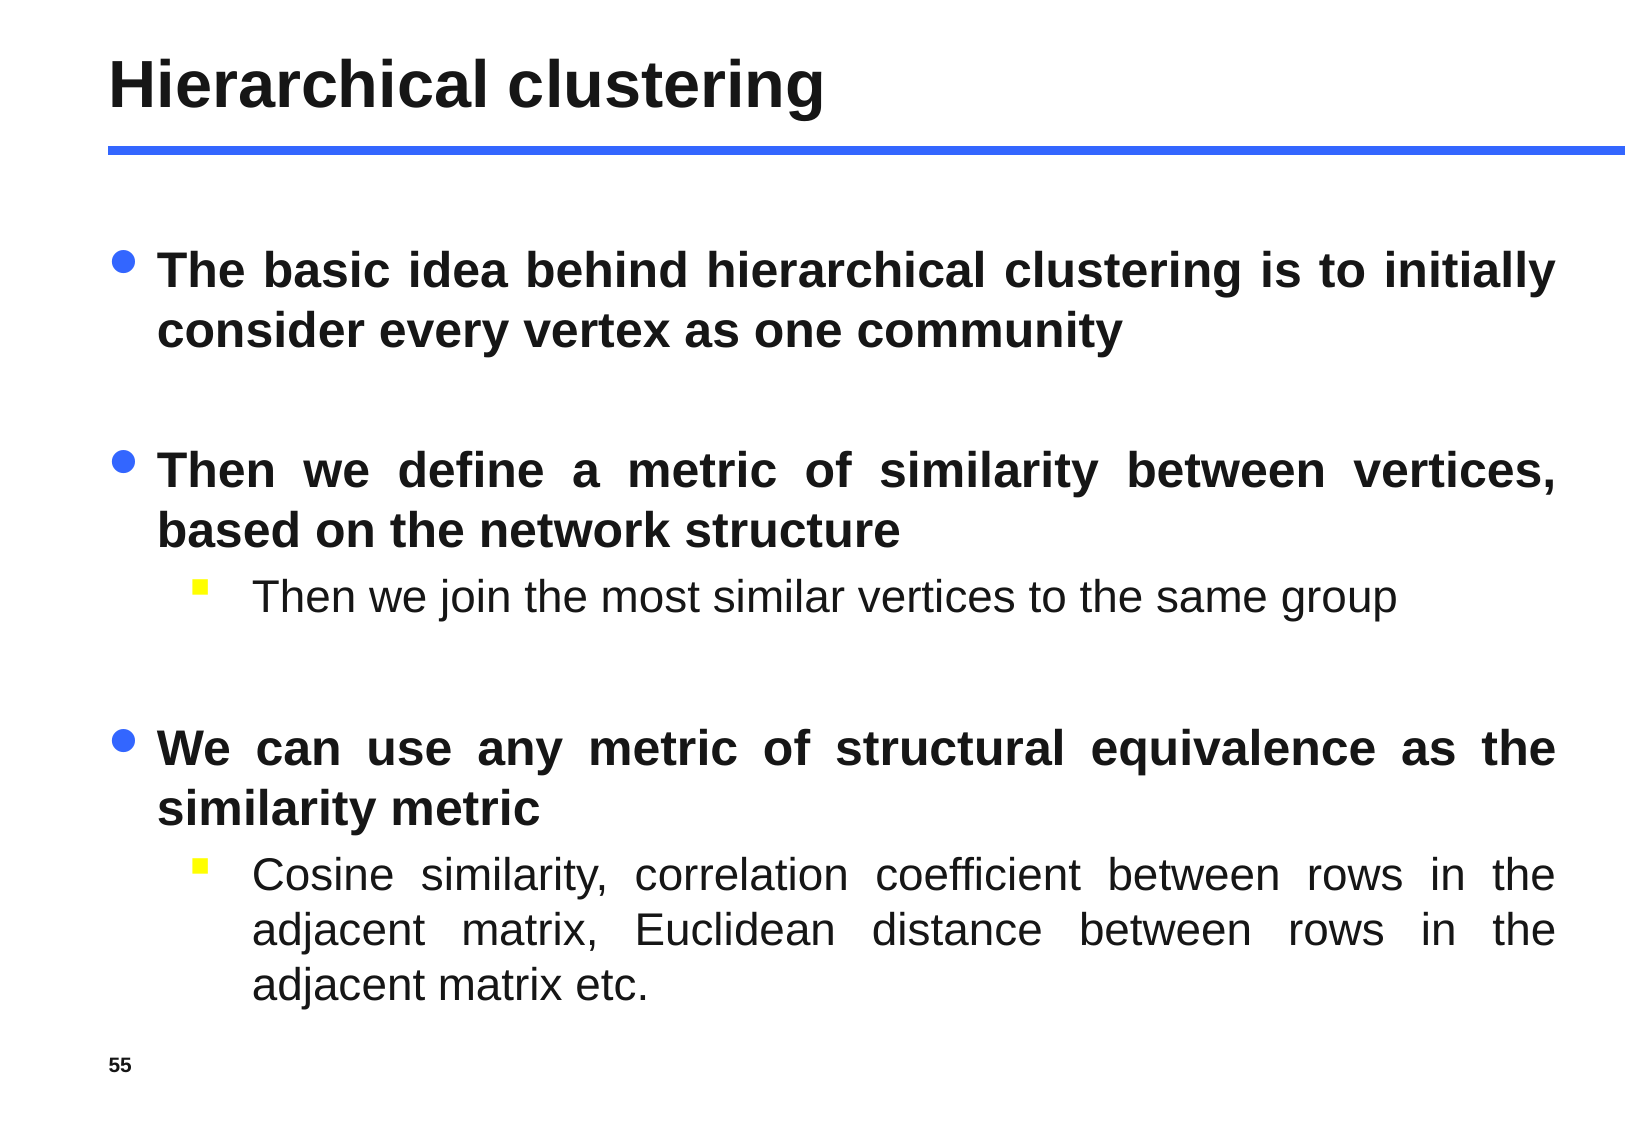

# Hierarchical clustering
The basic idea behind hierarchical clustering is to initially consider every vertex as one community

Then we define a metric of similarity between vertices, based on the network structure
Then we join the most similar vertices to the same group

We can use any metric of structural equivalence as the similarity metric
Cosine similarity, correlation coefficient between rows in the adjacent matrix, Euclidean distance between rows in the adjacent matrix etc.
55